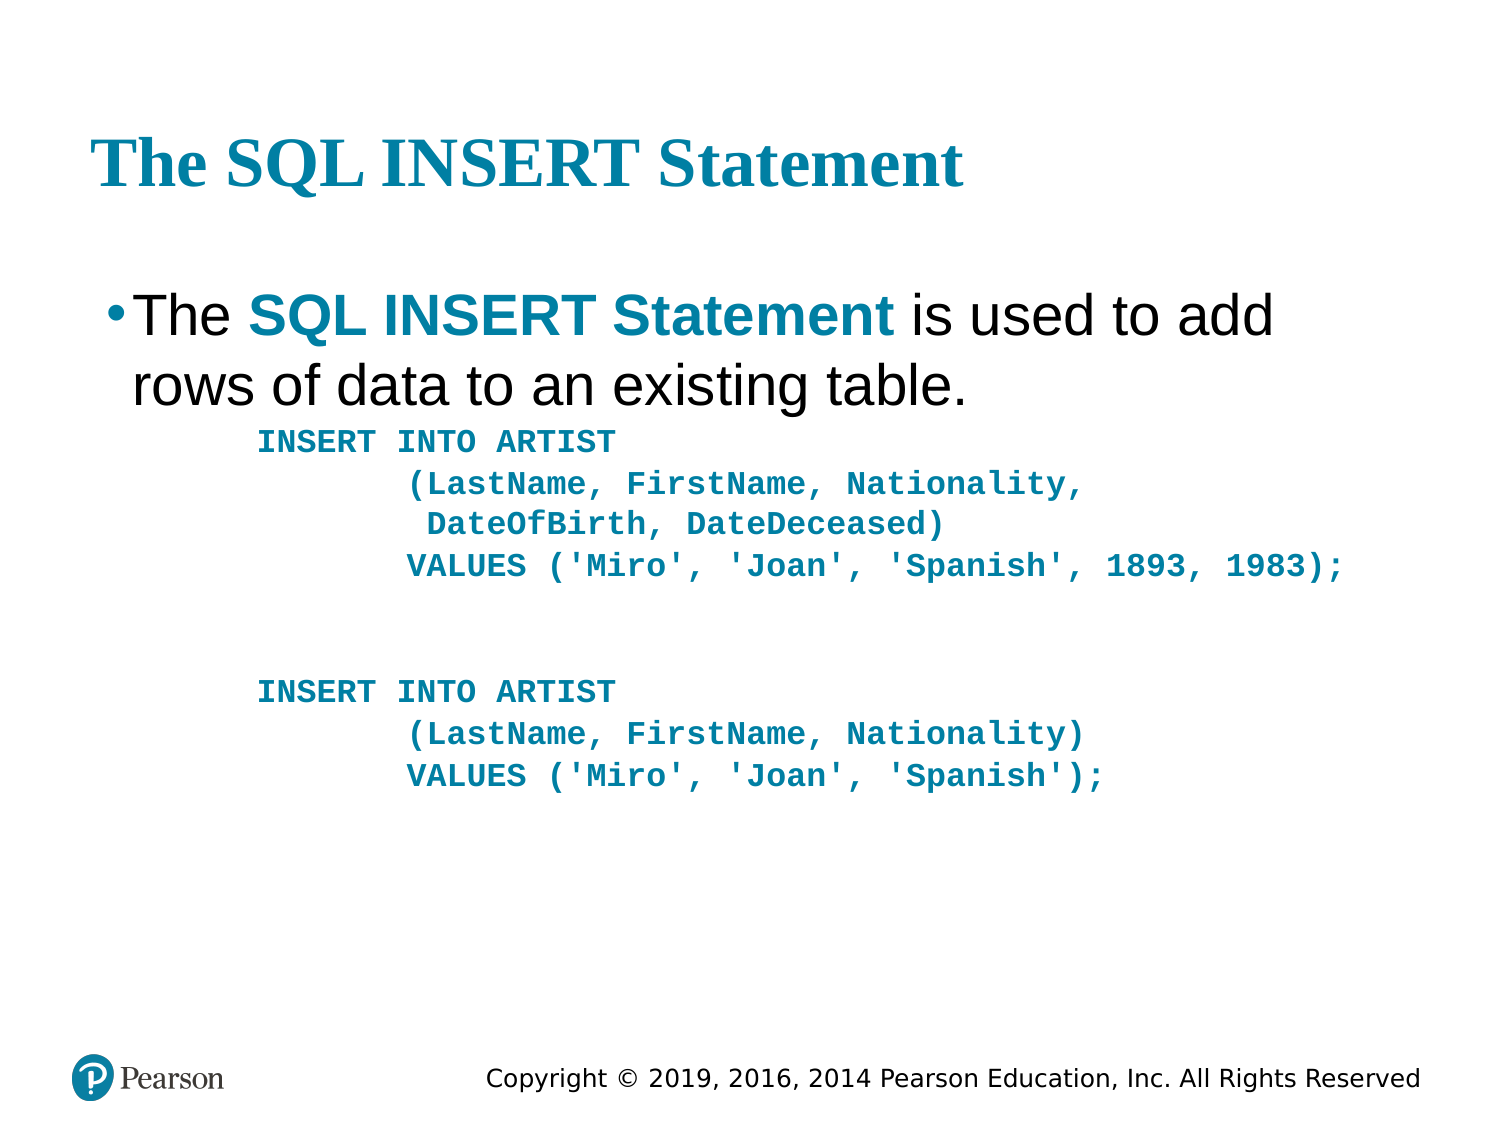

# The SQL INSERT Statement
The SQL INSERT Statement is used to add rows of data to an existing table.
	INSERT INTO ARTIST
		(LastName, FirstName, Nationality, 	           		 DateOfBirth, DateDeceased)
		VALUES ('Miro', 'Joan', 'Spanish', 1893, 1983);

	INSERT INTO ARTIST
		(LastName, FirstName, Nationality)
		VALUES ('Miro', 'Joan', 'Spanish');